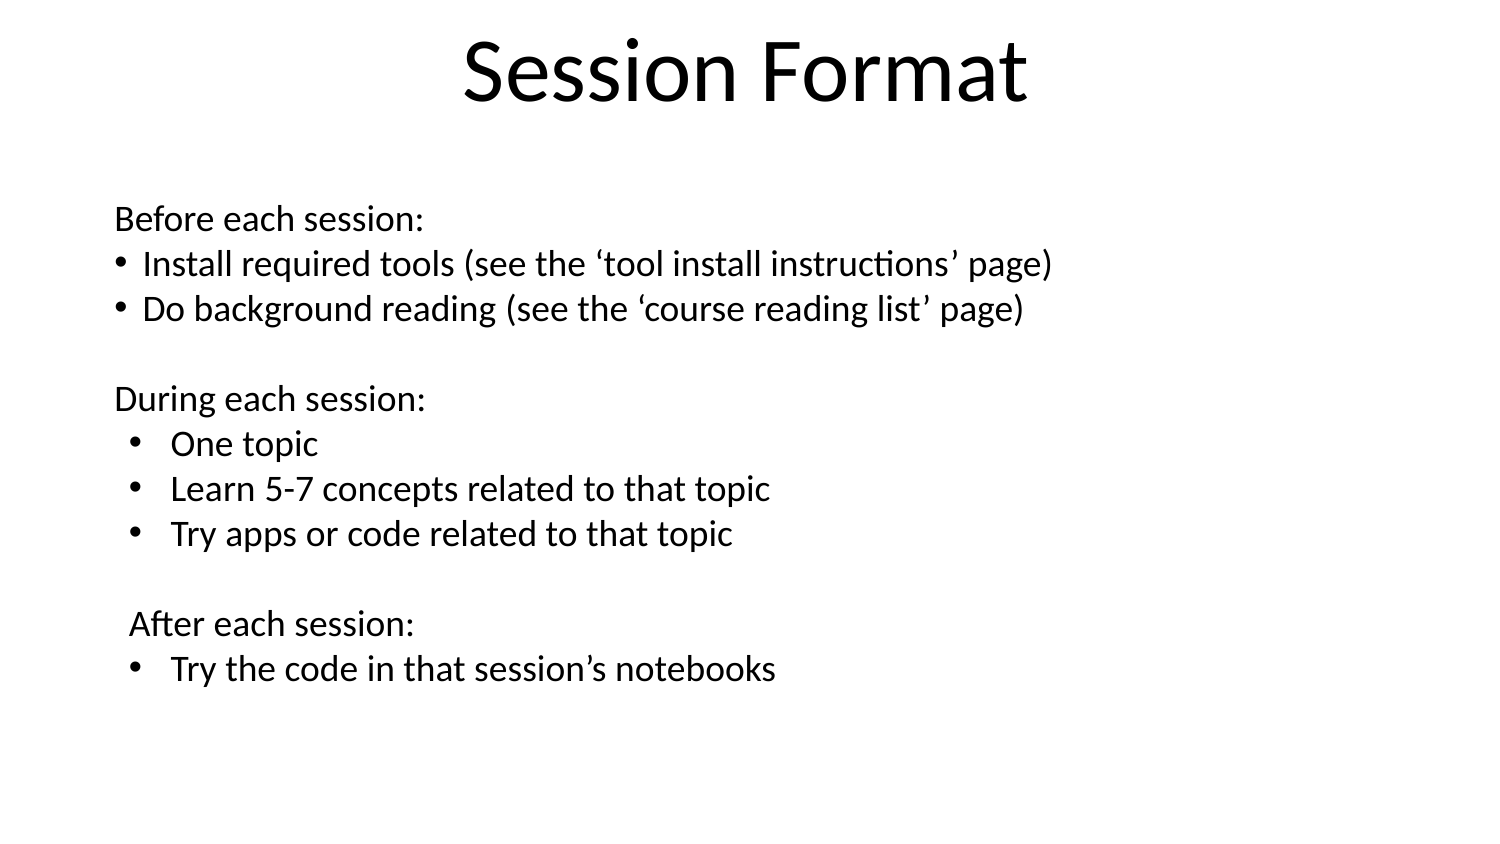

# Session Format
Before each session:
Install required tools (see the ‘tool install instructions’ page)
Do background reading (see the ‘course reading list’ page)

During each session:
One topic
Learn 5-7 concepts related to that topic
Try apps or code related to that topic

After each session:
Try the code in that session’s notebooks